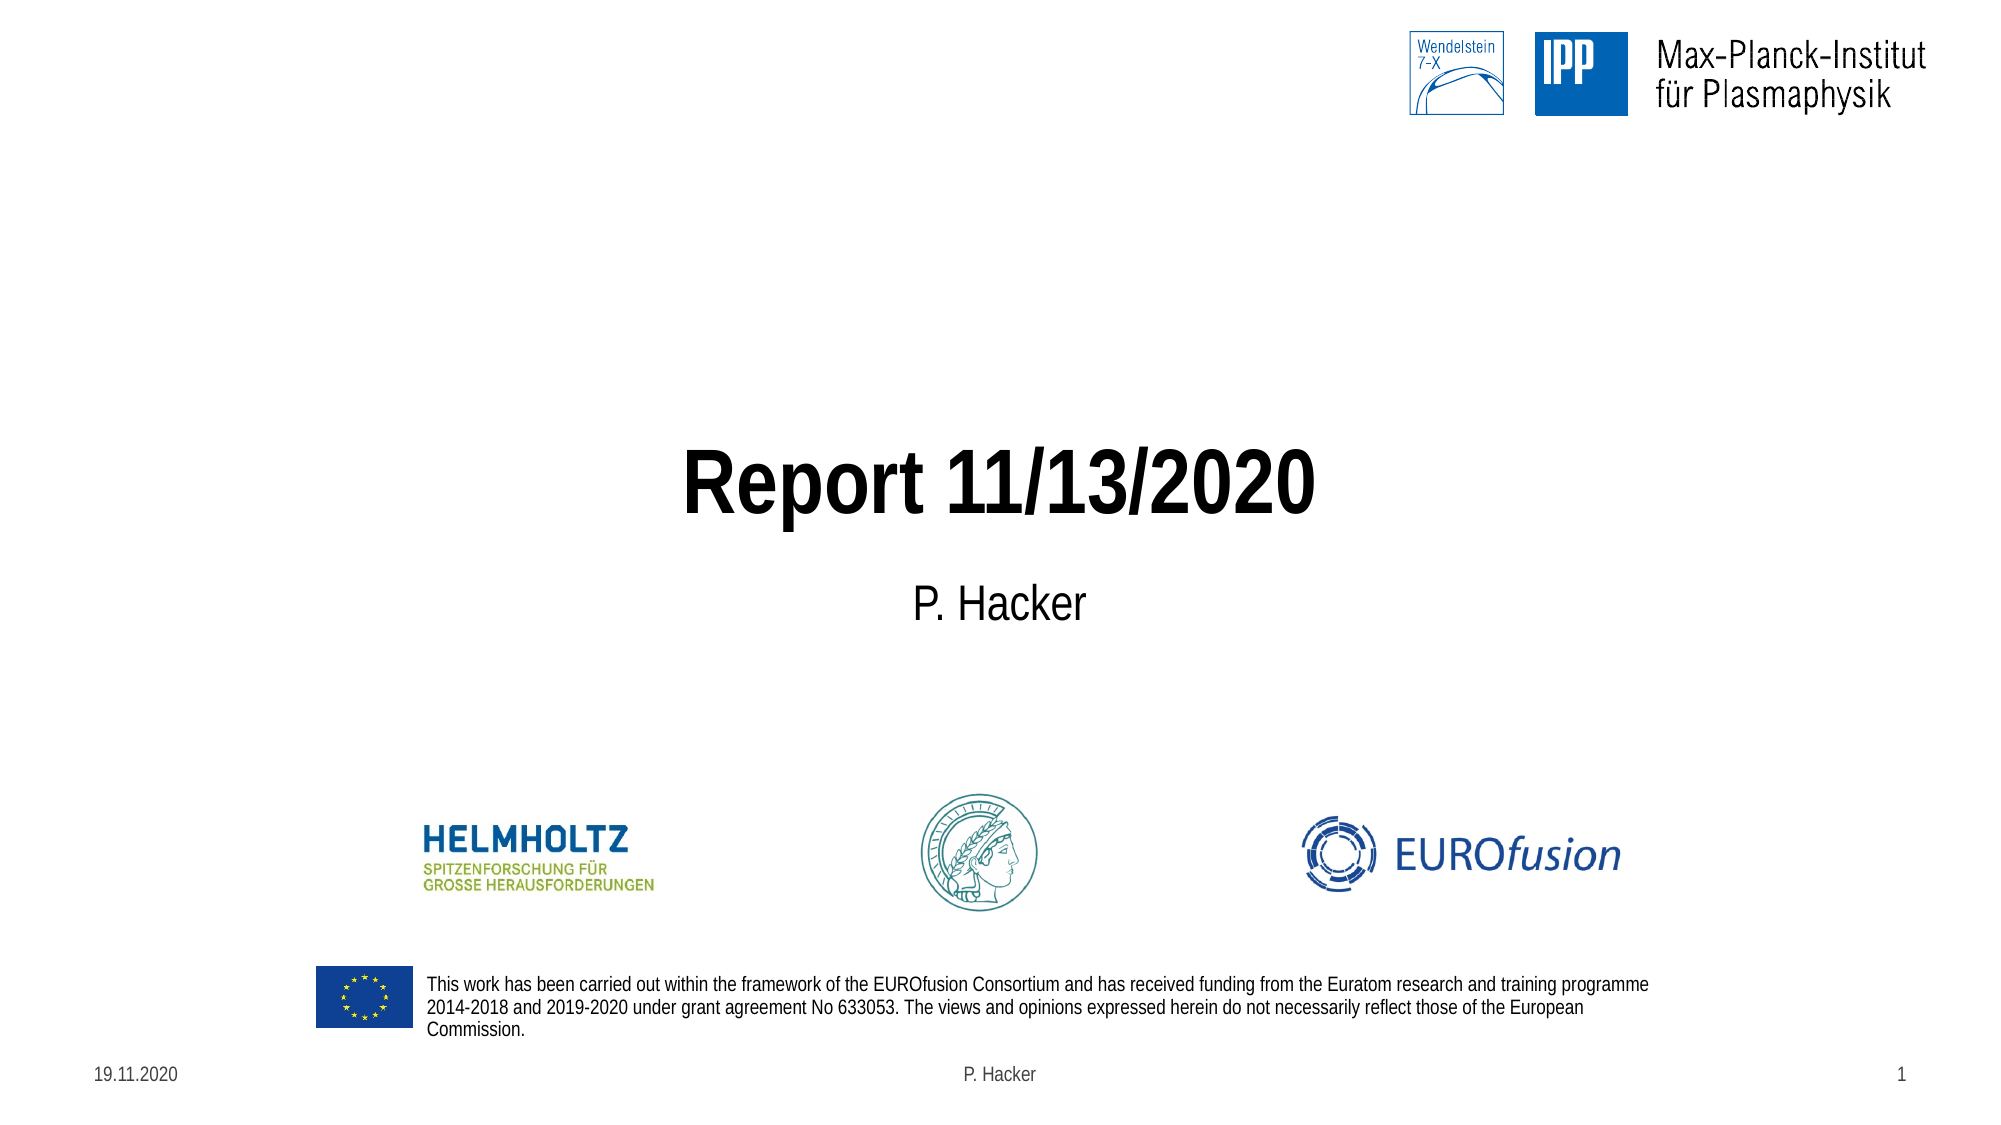

# Report 11/13/2020
P. Hacker
19.11.2020
P. Hacker
1